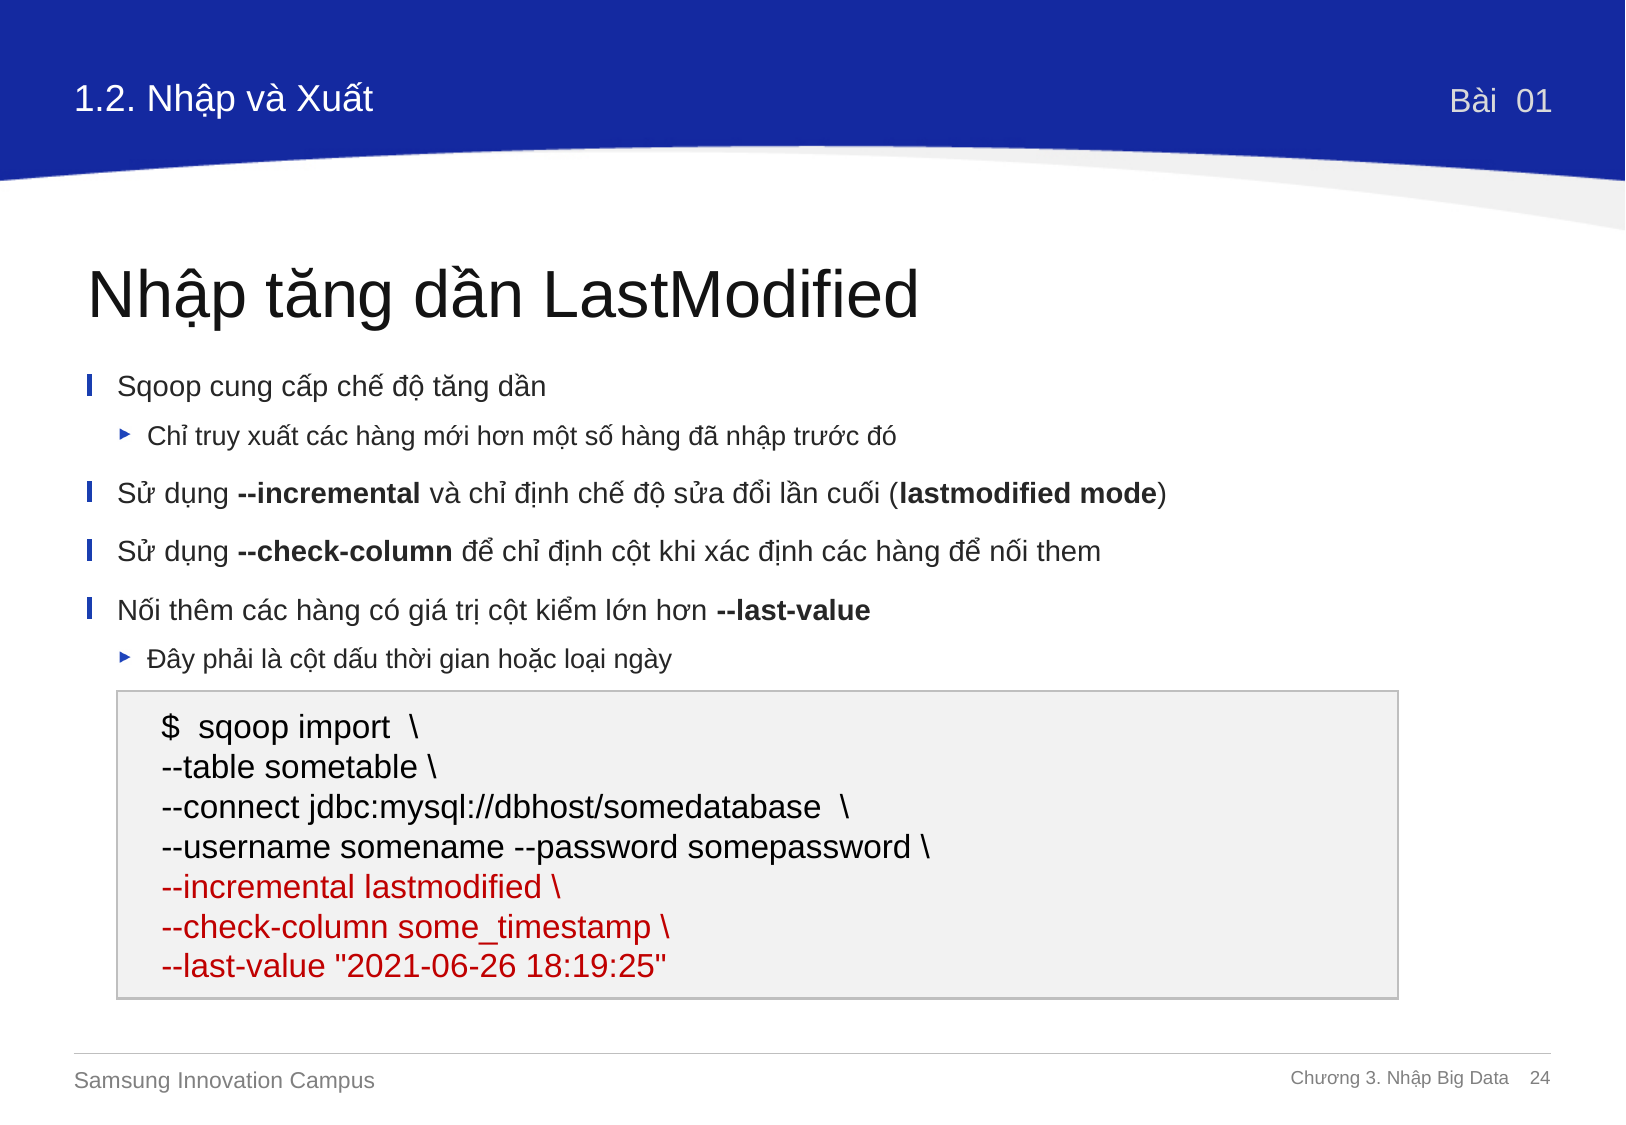

1.2. Nhập và Xuất
Bài  01
Nhập tăng dần LastModified
Sqoop cung cấp chế độ tăng dần
Chỉ truy xuất các hàng mới hơn một số hàng đã nhập trước đó
Sử dụng --incremental và chỉ định chế độ sửa đổi lần cuối (lastmodified mode)
Sử dụng --check-column để chỉ định cột khi xác định các hàng để nối them
Nối thêm các hàng có giá trị cột kiểm lớn hơn --last-value
Đây phải là cột dấu thời gian hoặc loại ngày
$  sqoop import  \
--table sometable \
--connect jdbc:mysql://dbhost/somedatabase  \
--username somename --password somepassword \
--incremental lastmodified \
--check-column some_timestamp \
--last-value "2021-06-26 18:19:25"